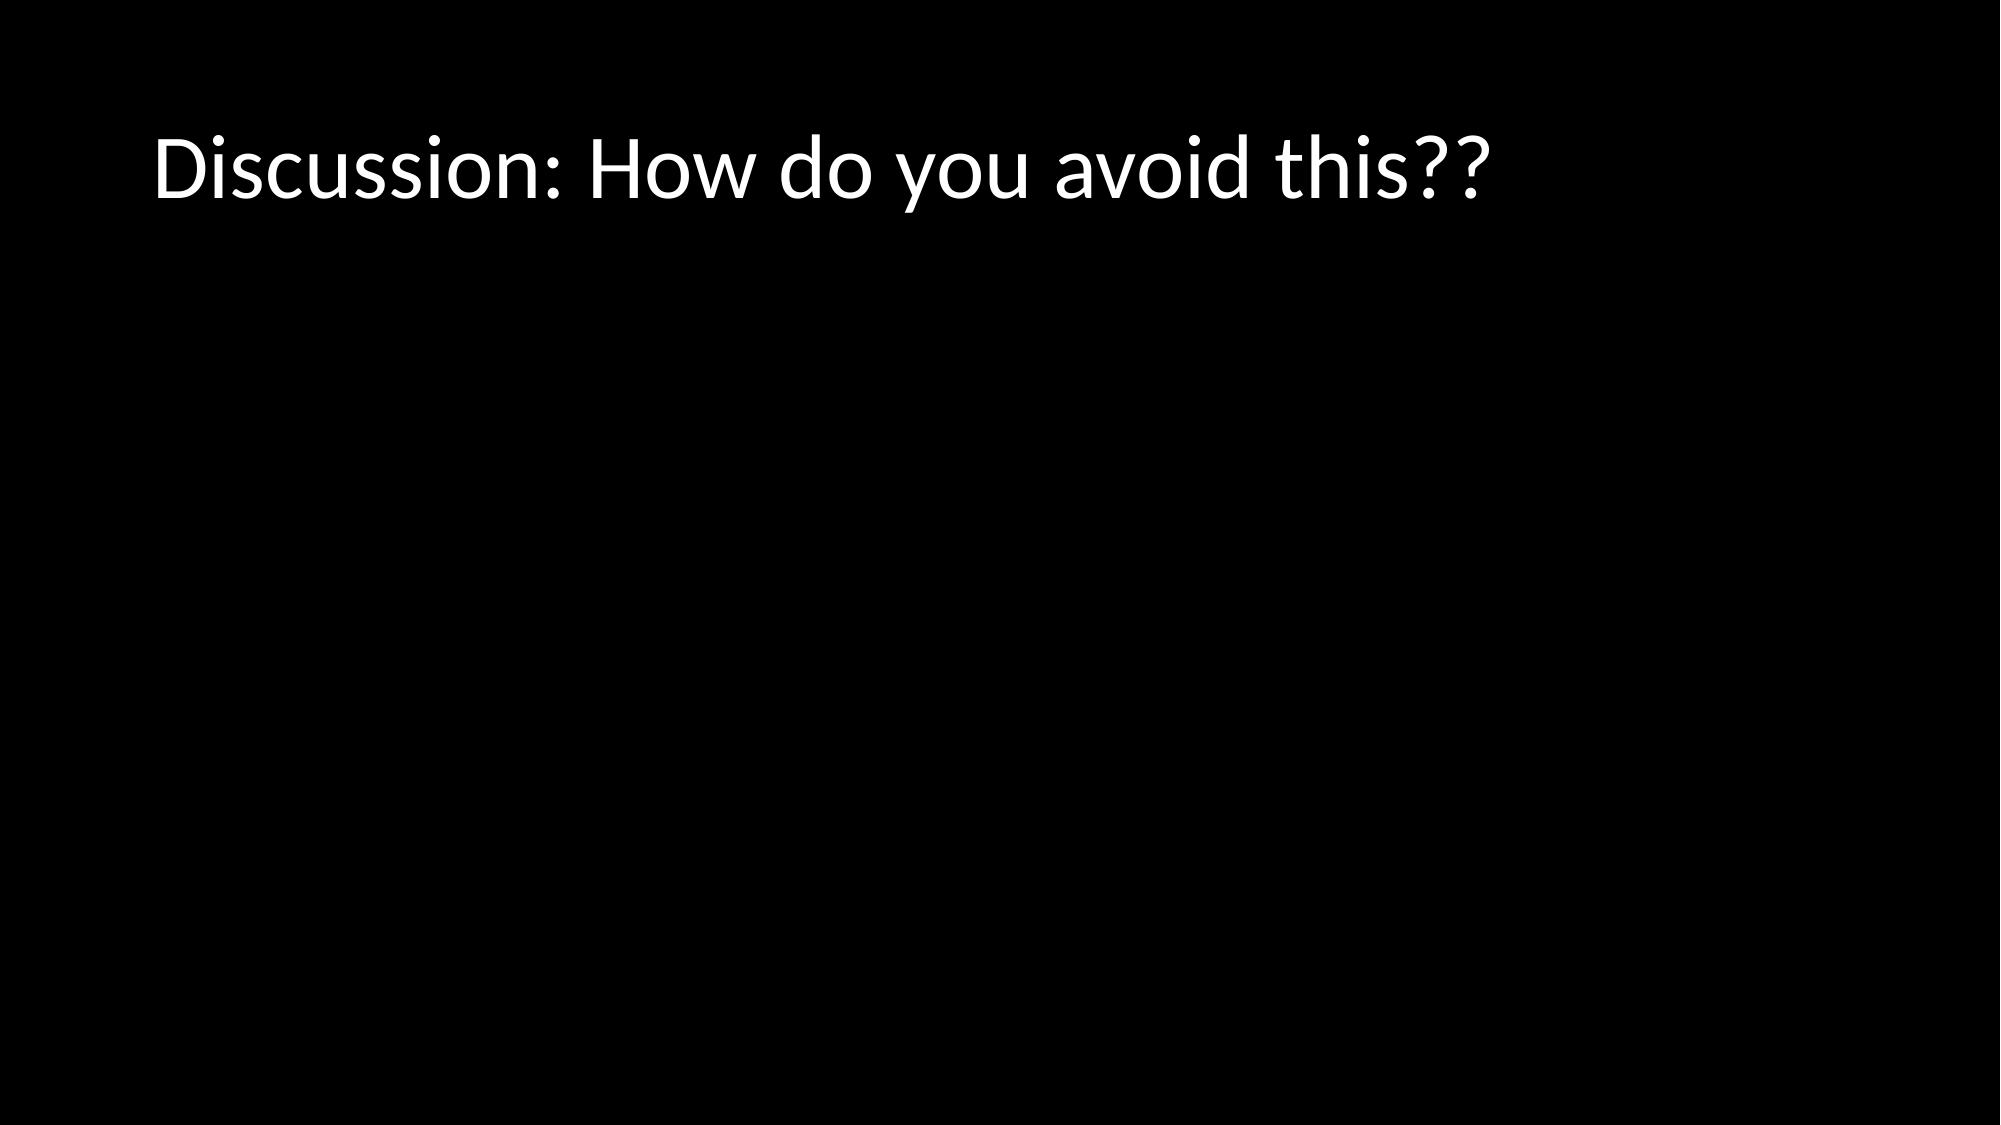

# Discussion: How do you avoid this??